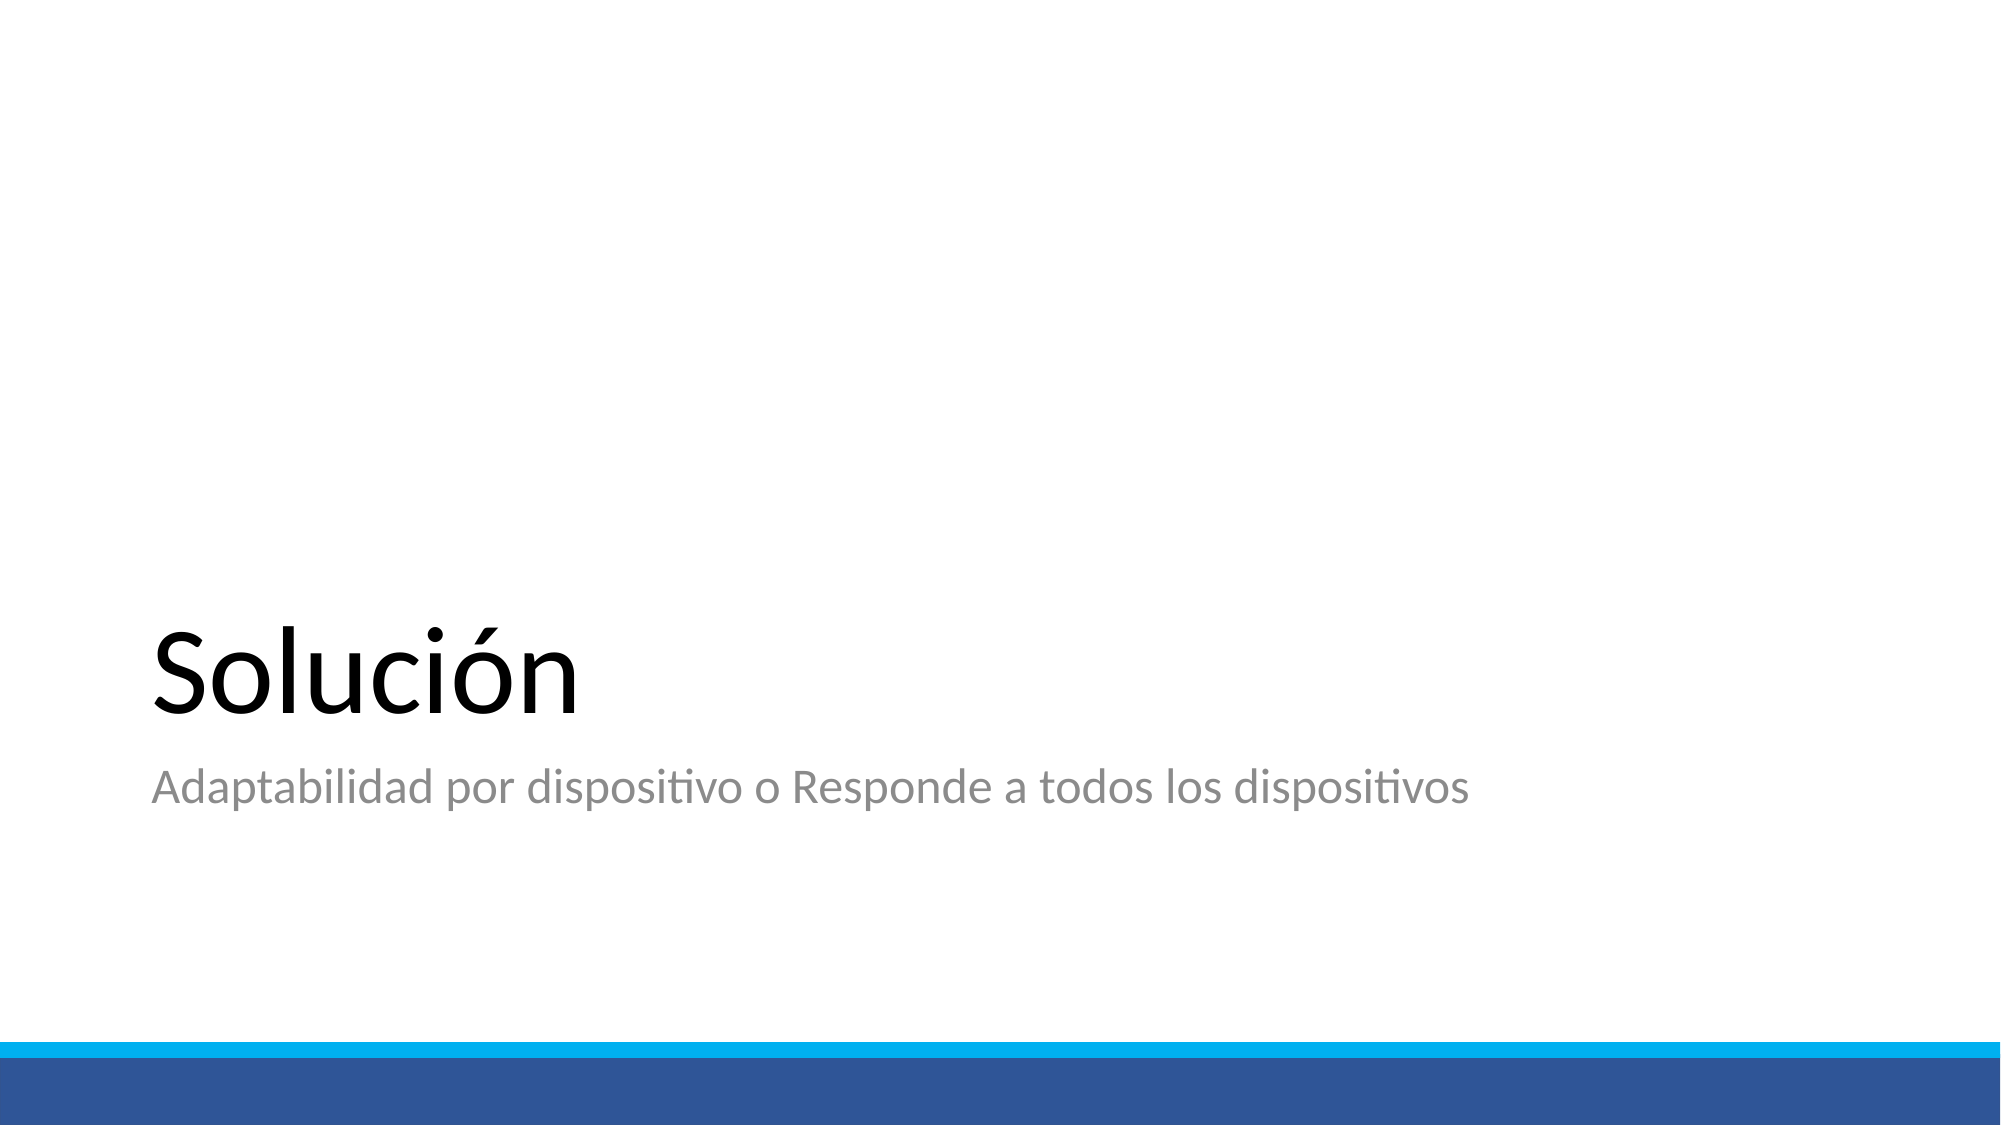

# Solución
Adaptabilidad por dispositivo o Responde a todos los dispositivos